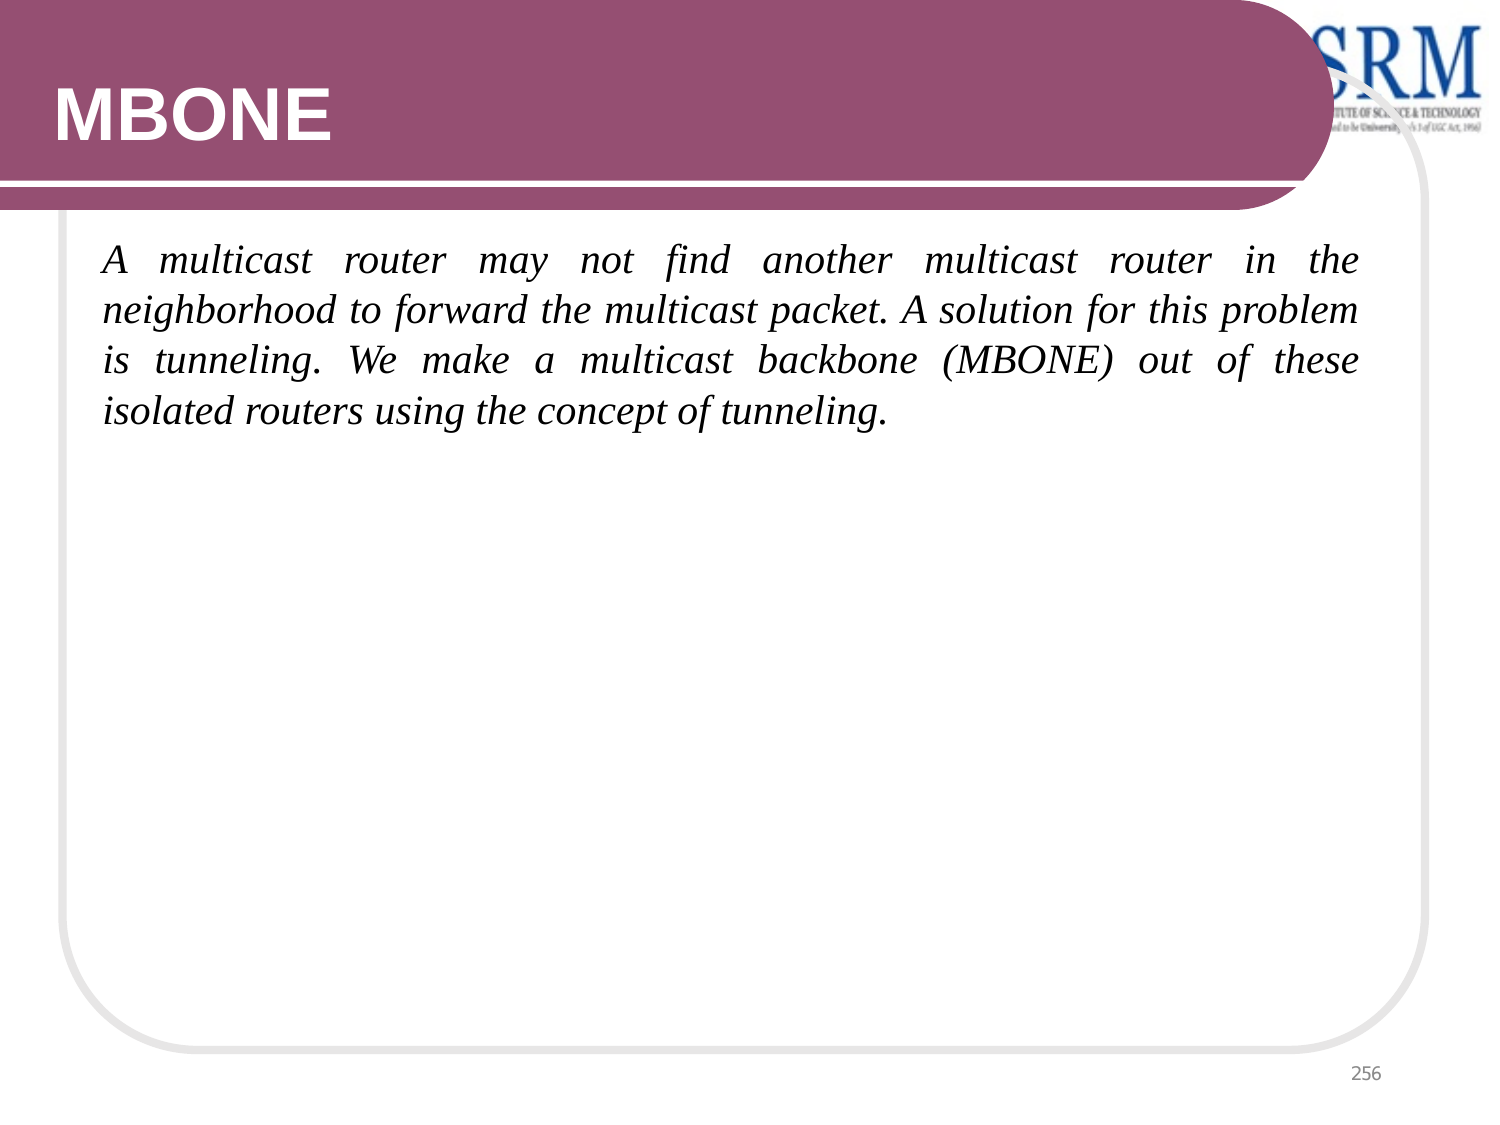

MBONE
A multicast router may not find another multicast router in the neighborhood to forward the multicast packet. A solution for this problem is tunneling. We make a multicast backbone (MBONE) out of these isolated routers using the concept of tunneling.
256